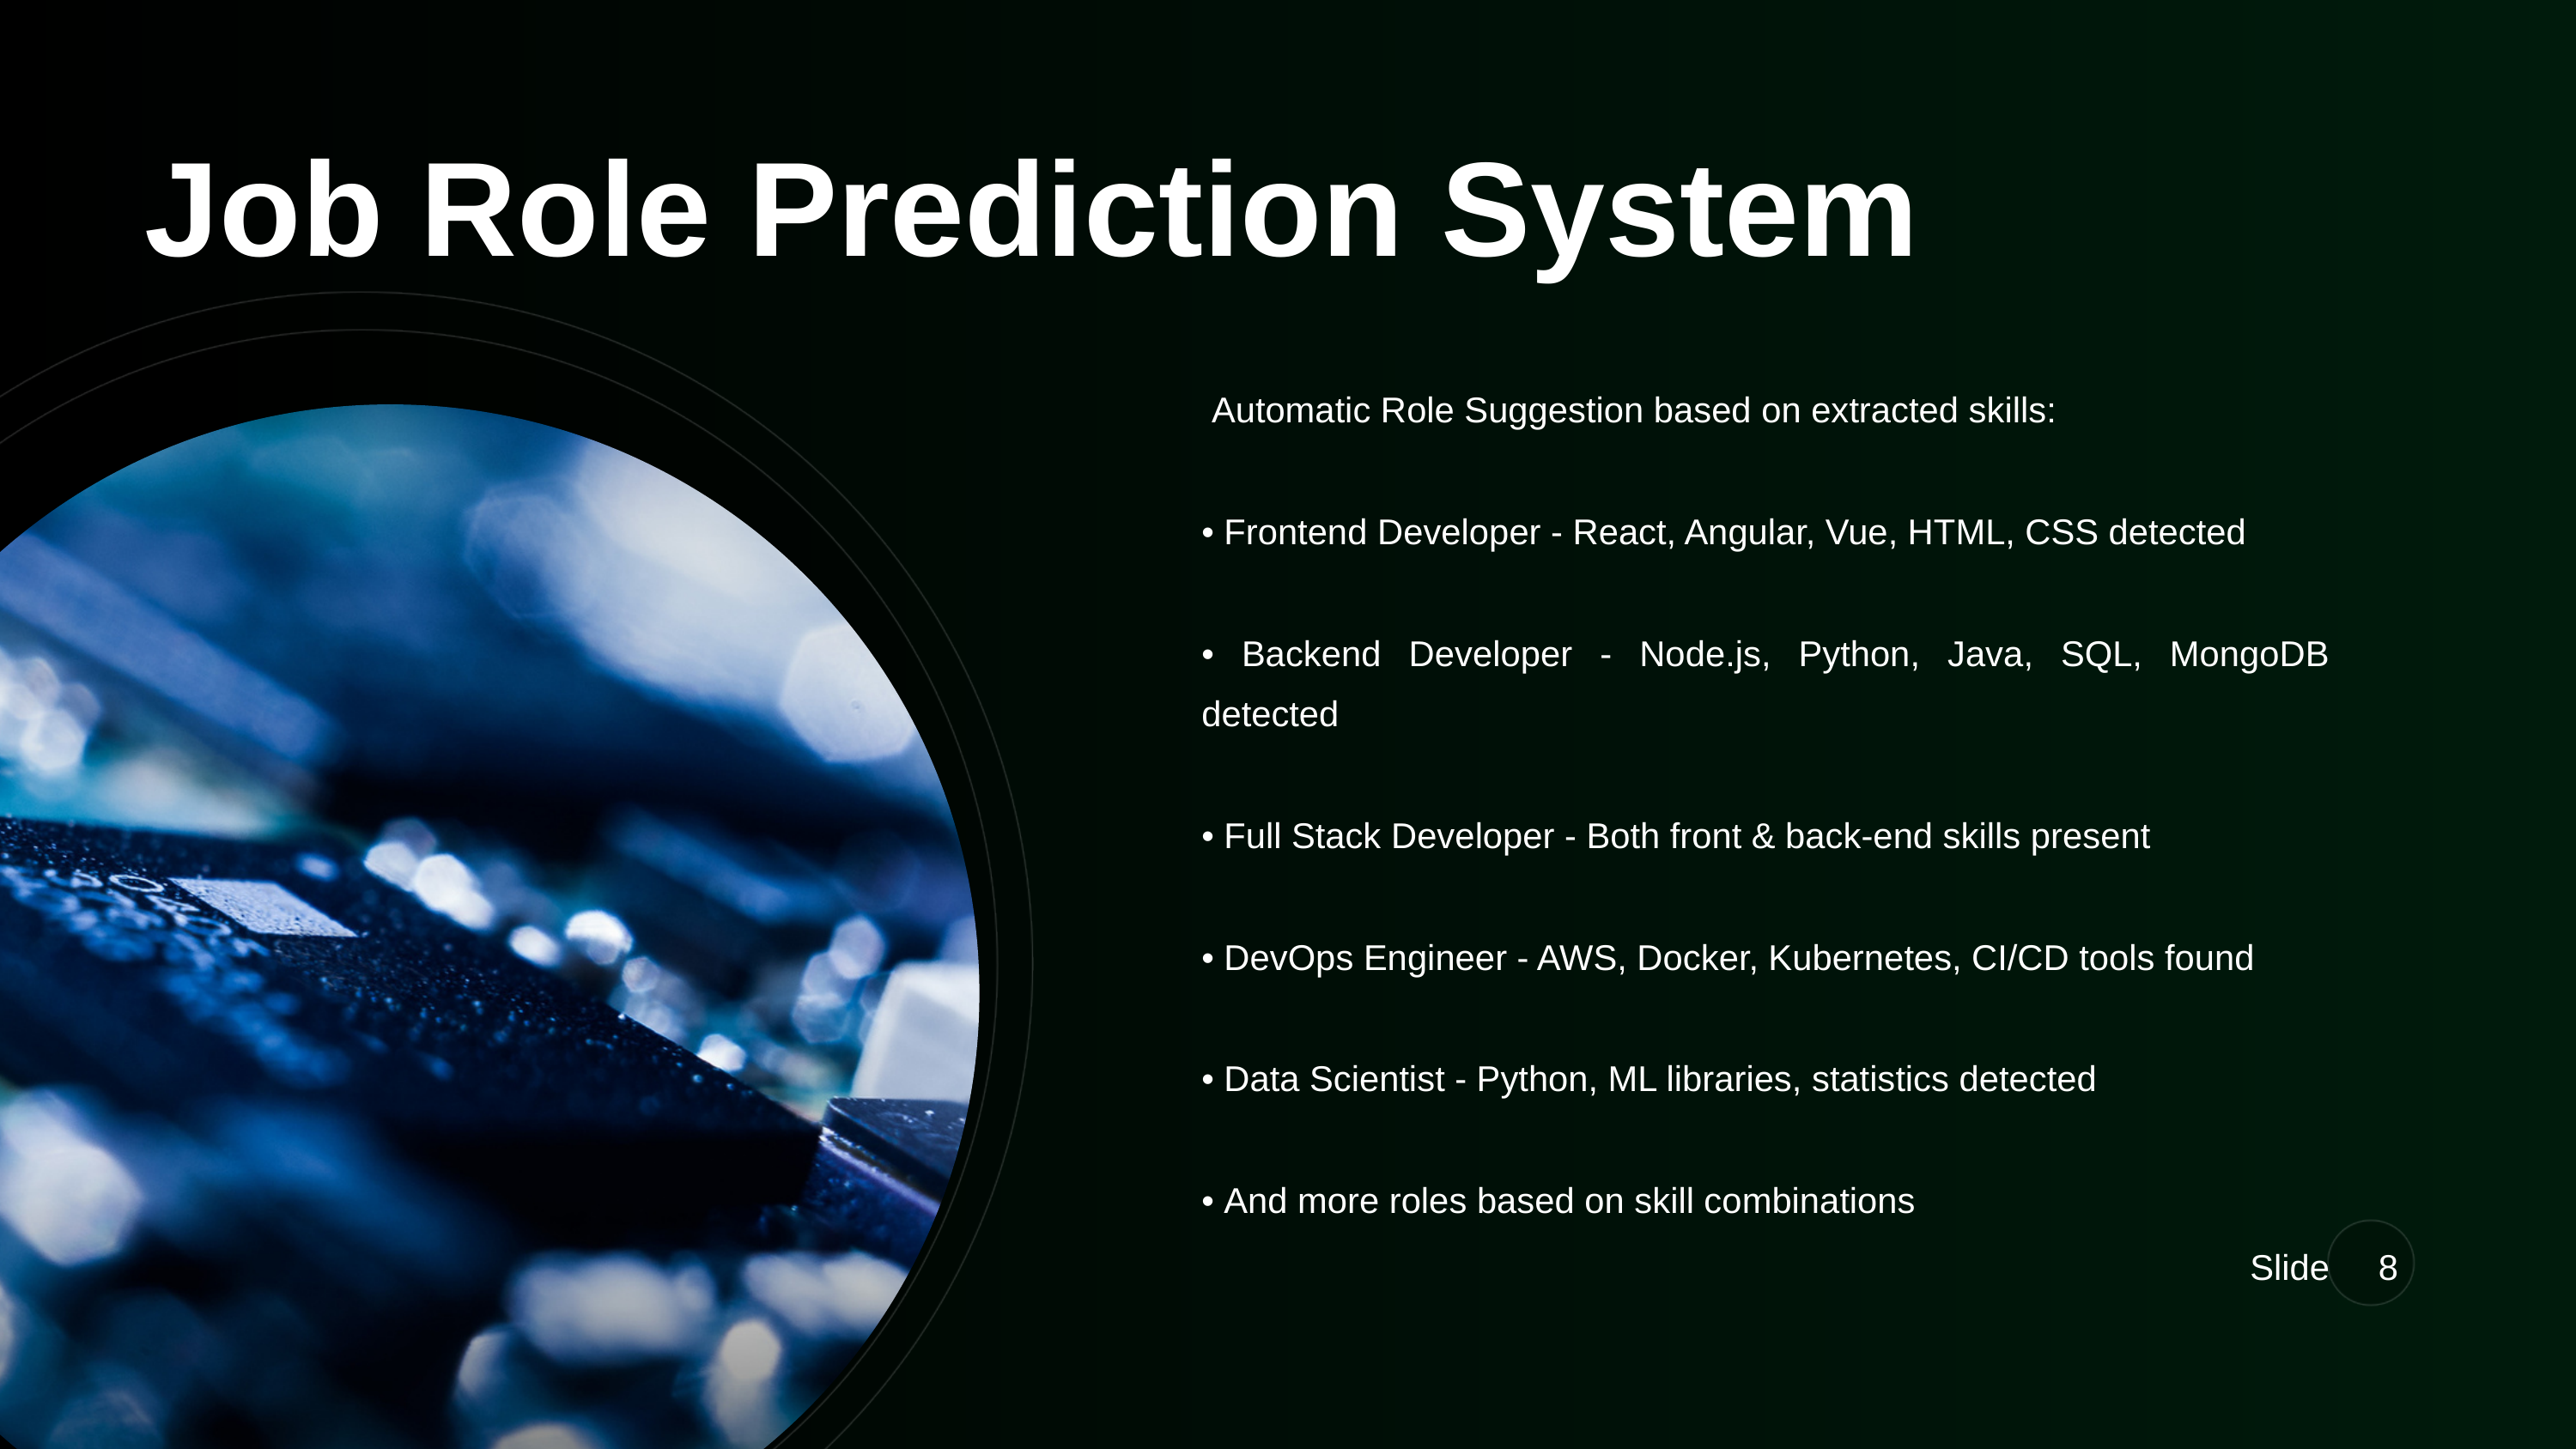

Job Role Prediction System

 Automatic Role Suggestion based on extracted skills:

• Frontend Developer - React, Angular, Vue, HTML, CSS detected

• Backend Developer - Node.js, Python, Java, SQL, MongoDB detected

• Full Stack Developer - Both front & back-end skills present

• DevOps Engineer - AWS, Docker, Kubernetes, CI/CD tools found

• Data Scientist - Python, ML libraries, statistics detected

• And more roles based on skill combinations

Slide
8